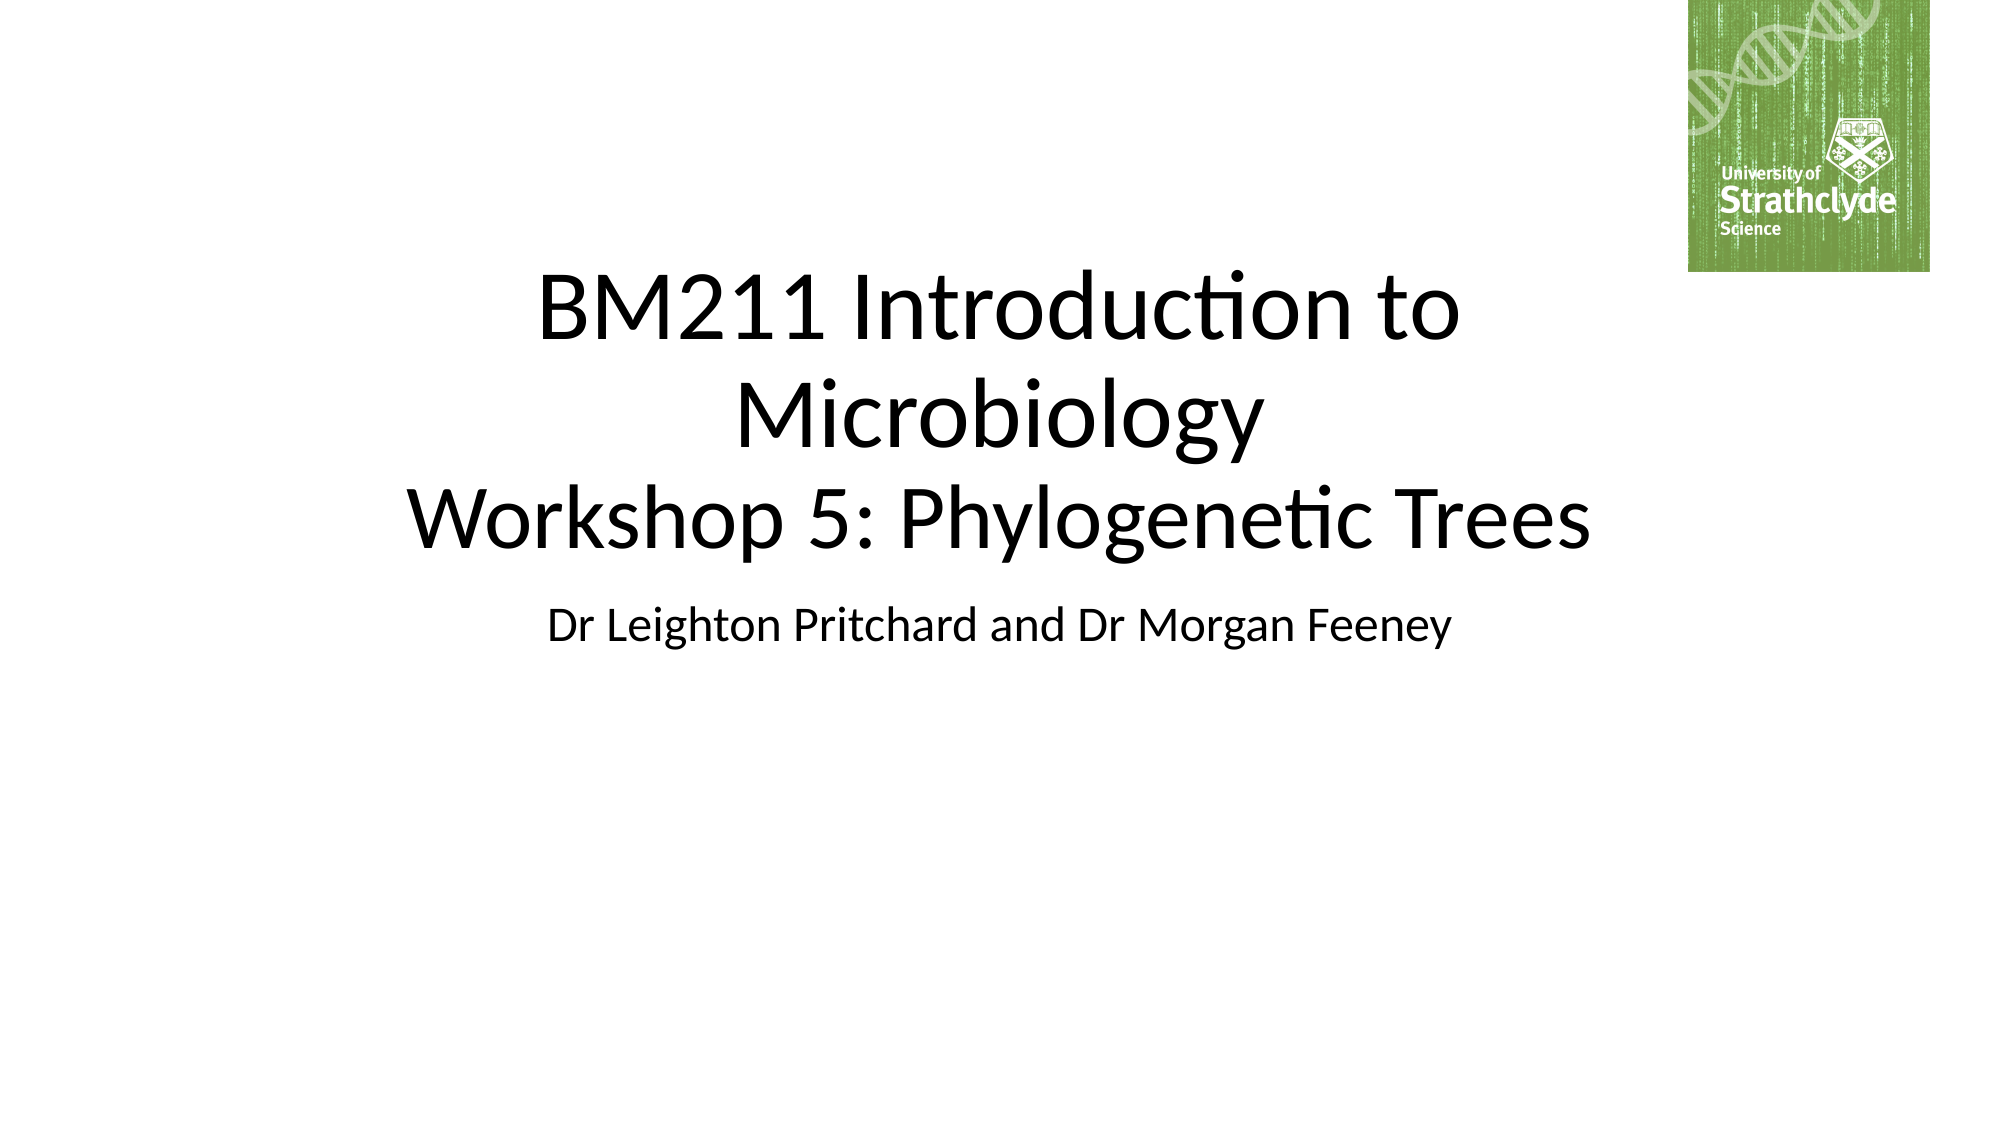

# BM211 Introduction to Microbiology Workshop 5: Phylogenetic Trees
Dr Leighton Pritchard and Dr Morgan Feeney